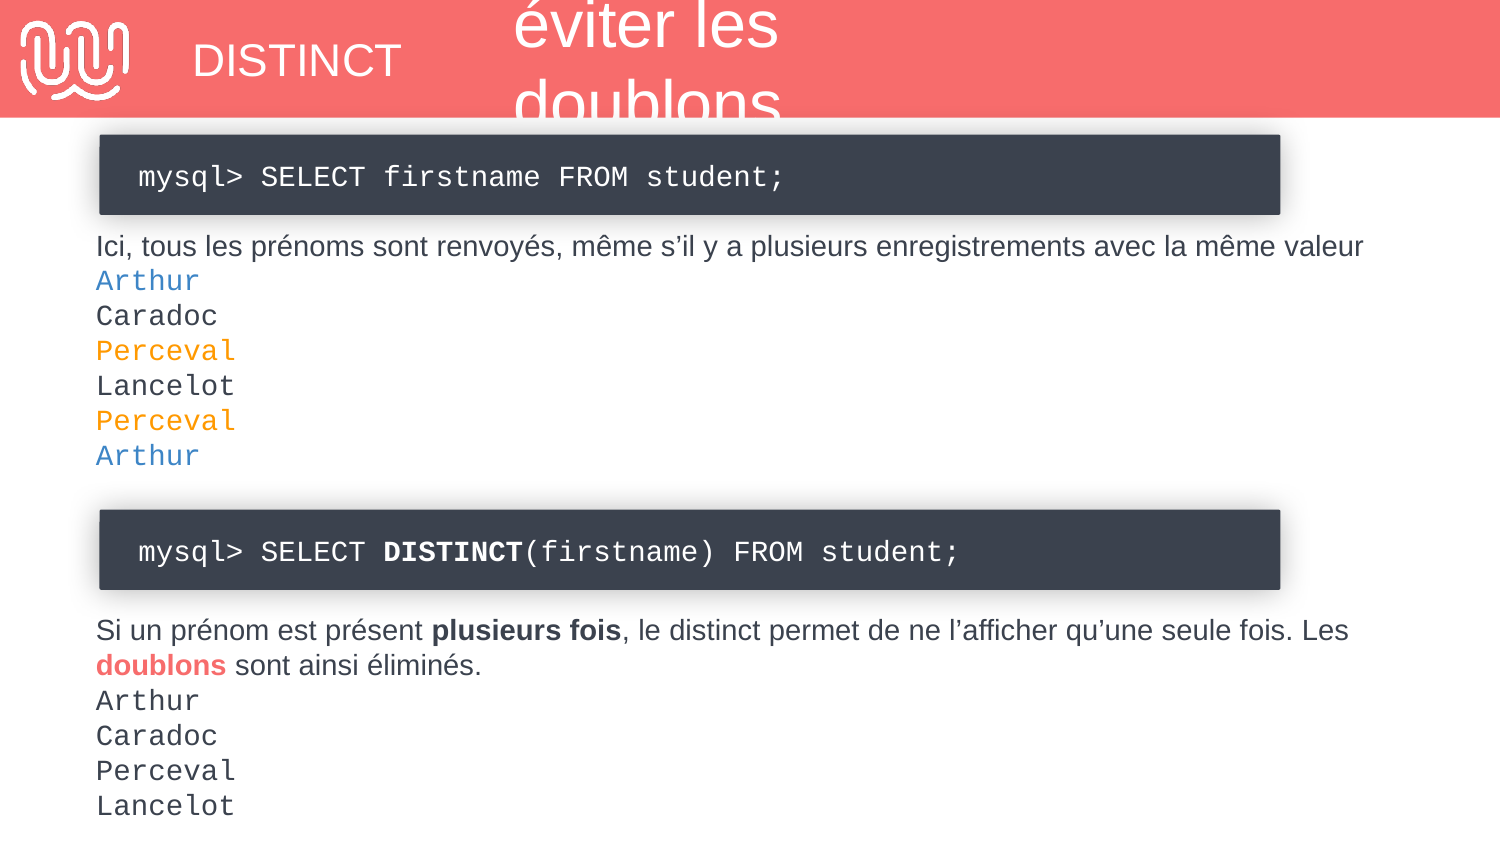

# DISTINCT
éviter les doublons
mysql> SELECT firstname FROM student;

Ici, tous les prénoms sont renvoyés, même s’il y a plusieurs enregistrements avec la même valeur
Arthur
Caradoc
Perceval
Lancelot
Perceval
Arthur

Si un prénom est présent plusieurs fois, le distinct permet de ne l’afficher qu’une seule fois. Les doublons sont ainsi éliminés.
Arthur
Caradoc
Perceval
Lancelot
mysql> SELECT DISTINCT(firstname) FROM student;